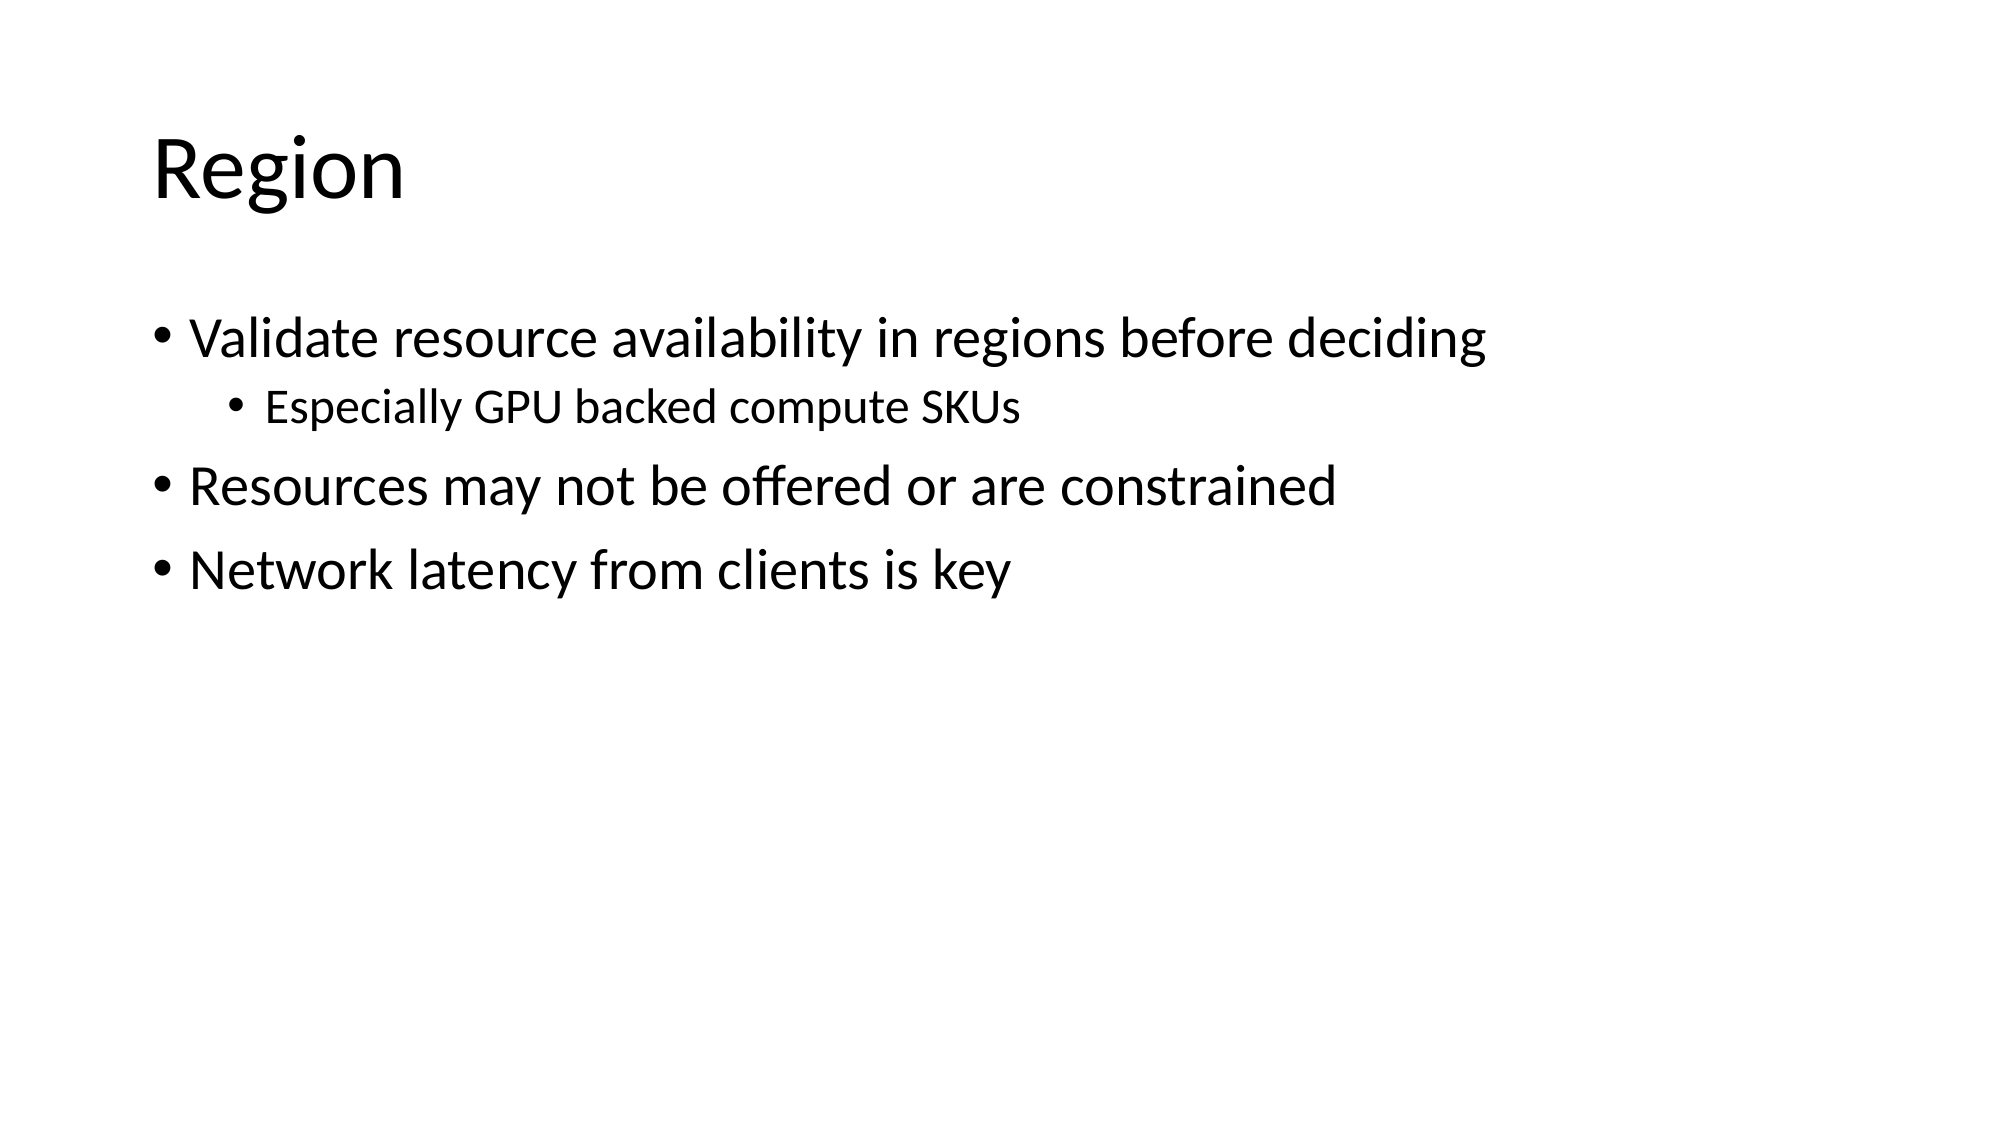

# Region
Validate resource availability in regions before deciding
Especially GPU backed compute SKUs
Resources may not be offered or are constrained
Network latency from clients is key